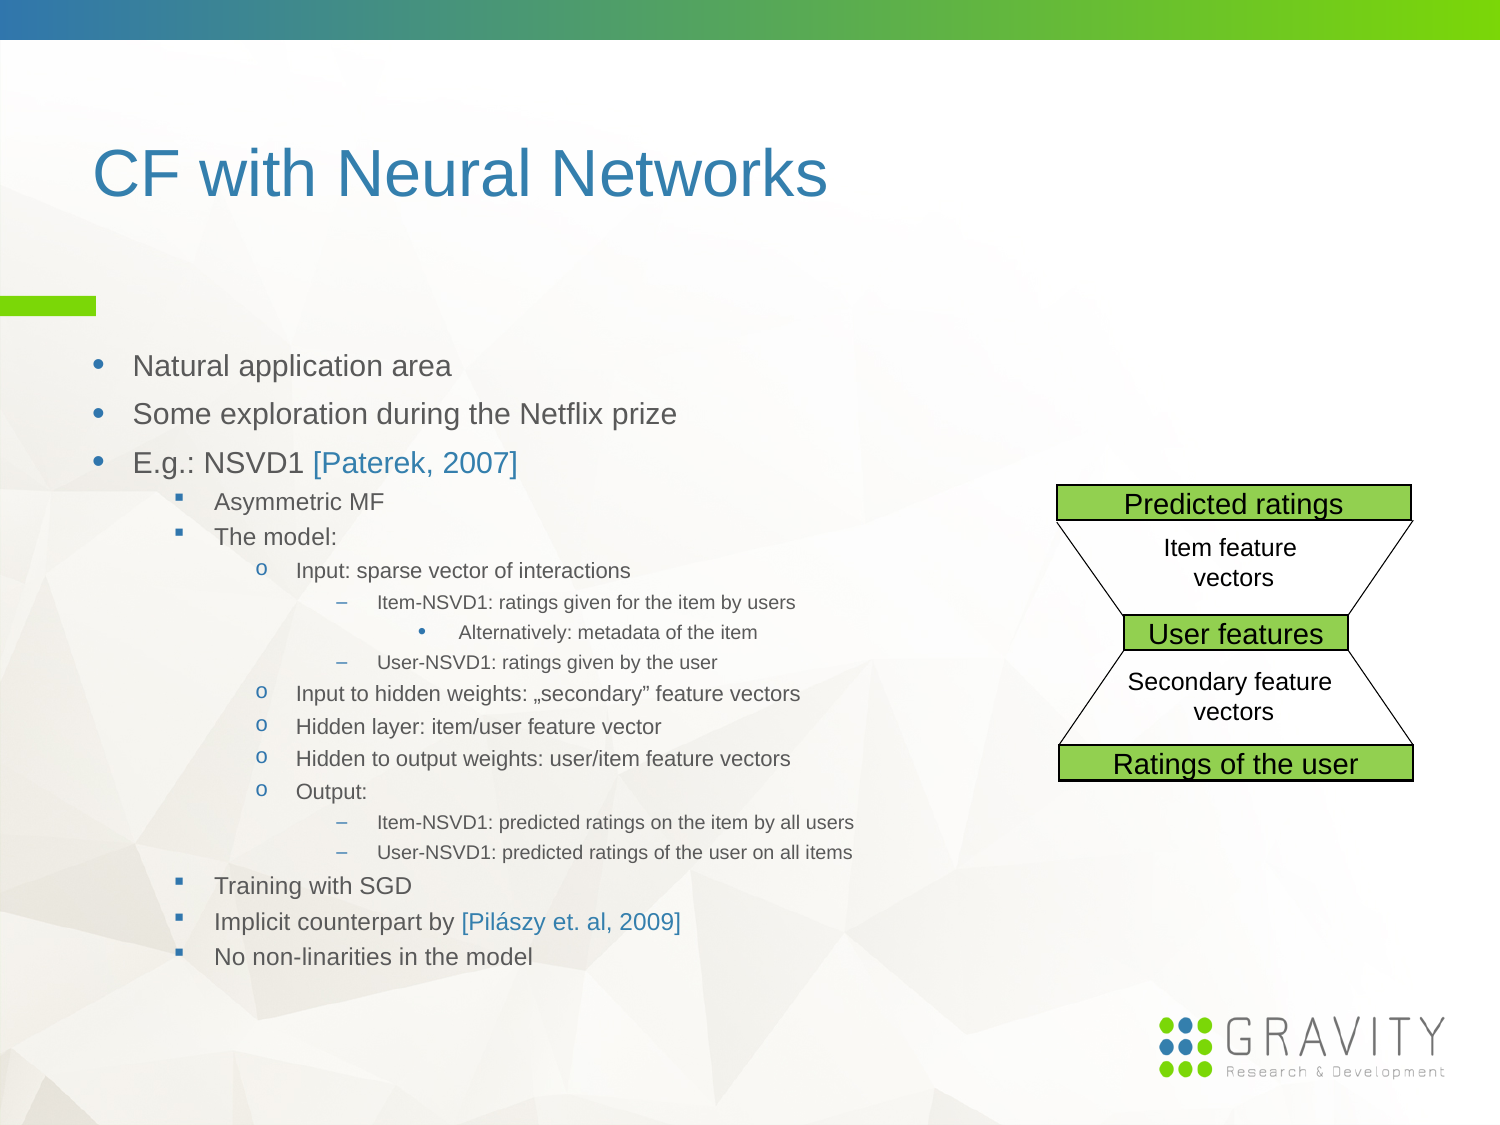

# CF with Neural Networks
Natural application area
Some exploration during the Netflix prize
E.g.: NSVD1 [Paterek, 2007]
Asymmetric MF
The model:
Input: sparse vector of interactions
Item-NSVD1: ratings given for the item by users
Alternatively: metadata of the item
User-NSVD1: ratings given by the user
Input to hidden weights: „secondary” feature vectors
Hidden layer: item/user feature vector
Hidden to output weights: user/item feature vectors
Output:
Item-NSVD1: predicted ratings on the item by all users
User-NSVD1: predicted ratings of the user on all items
Training with SGD
Implicit counterpart by [Pilászy et. al, 2009]
No non-linarities in the model
Predicted ratings
Item feature
vectors
User features
Secondary feature
vectors
Ratings of the user